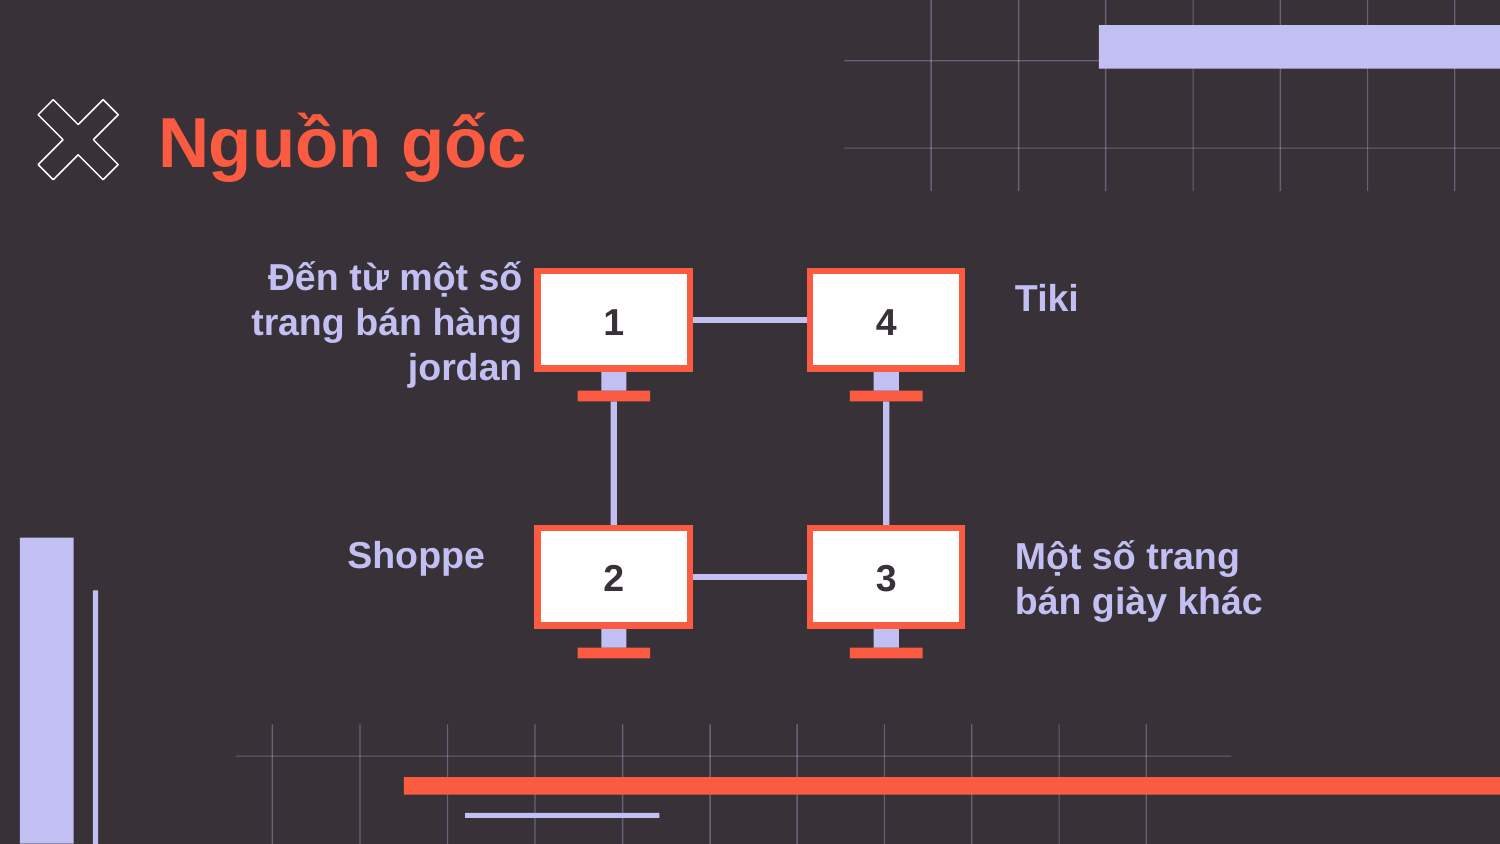

# Nguồn gốc
1

4

Tiki
Đến từ một số trang bán hàng jordan
2

3

Shoppe
Một số trang bán giày khác